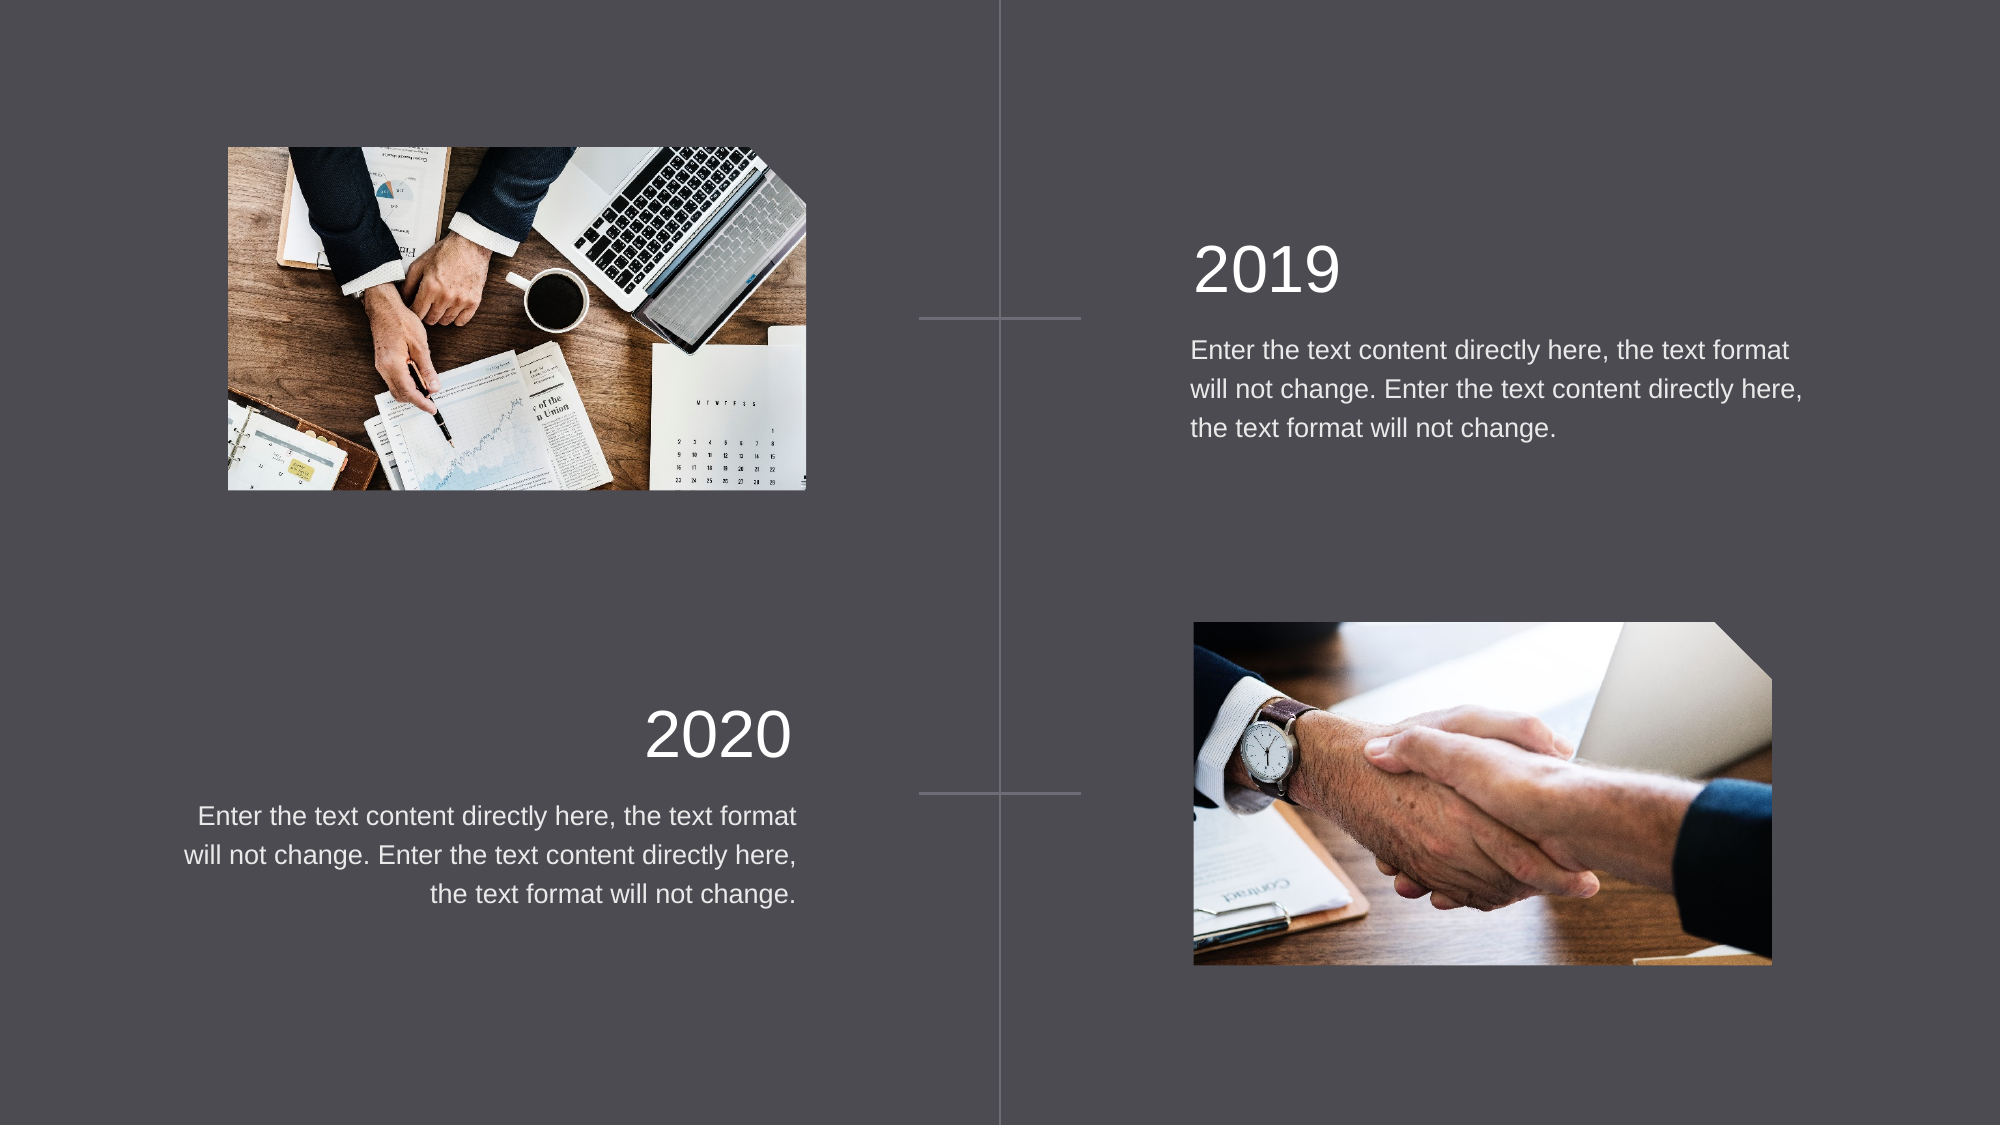

2019
Enter the text content directly here, the text format will not change. Enter the text content directly here, the text format will not change.

2020
Enter the text content directly here, the text format will not change. Enter the text content directly here, the text format will not change.